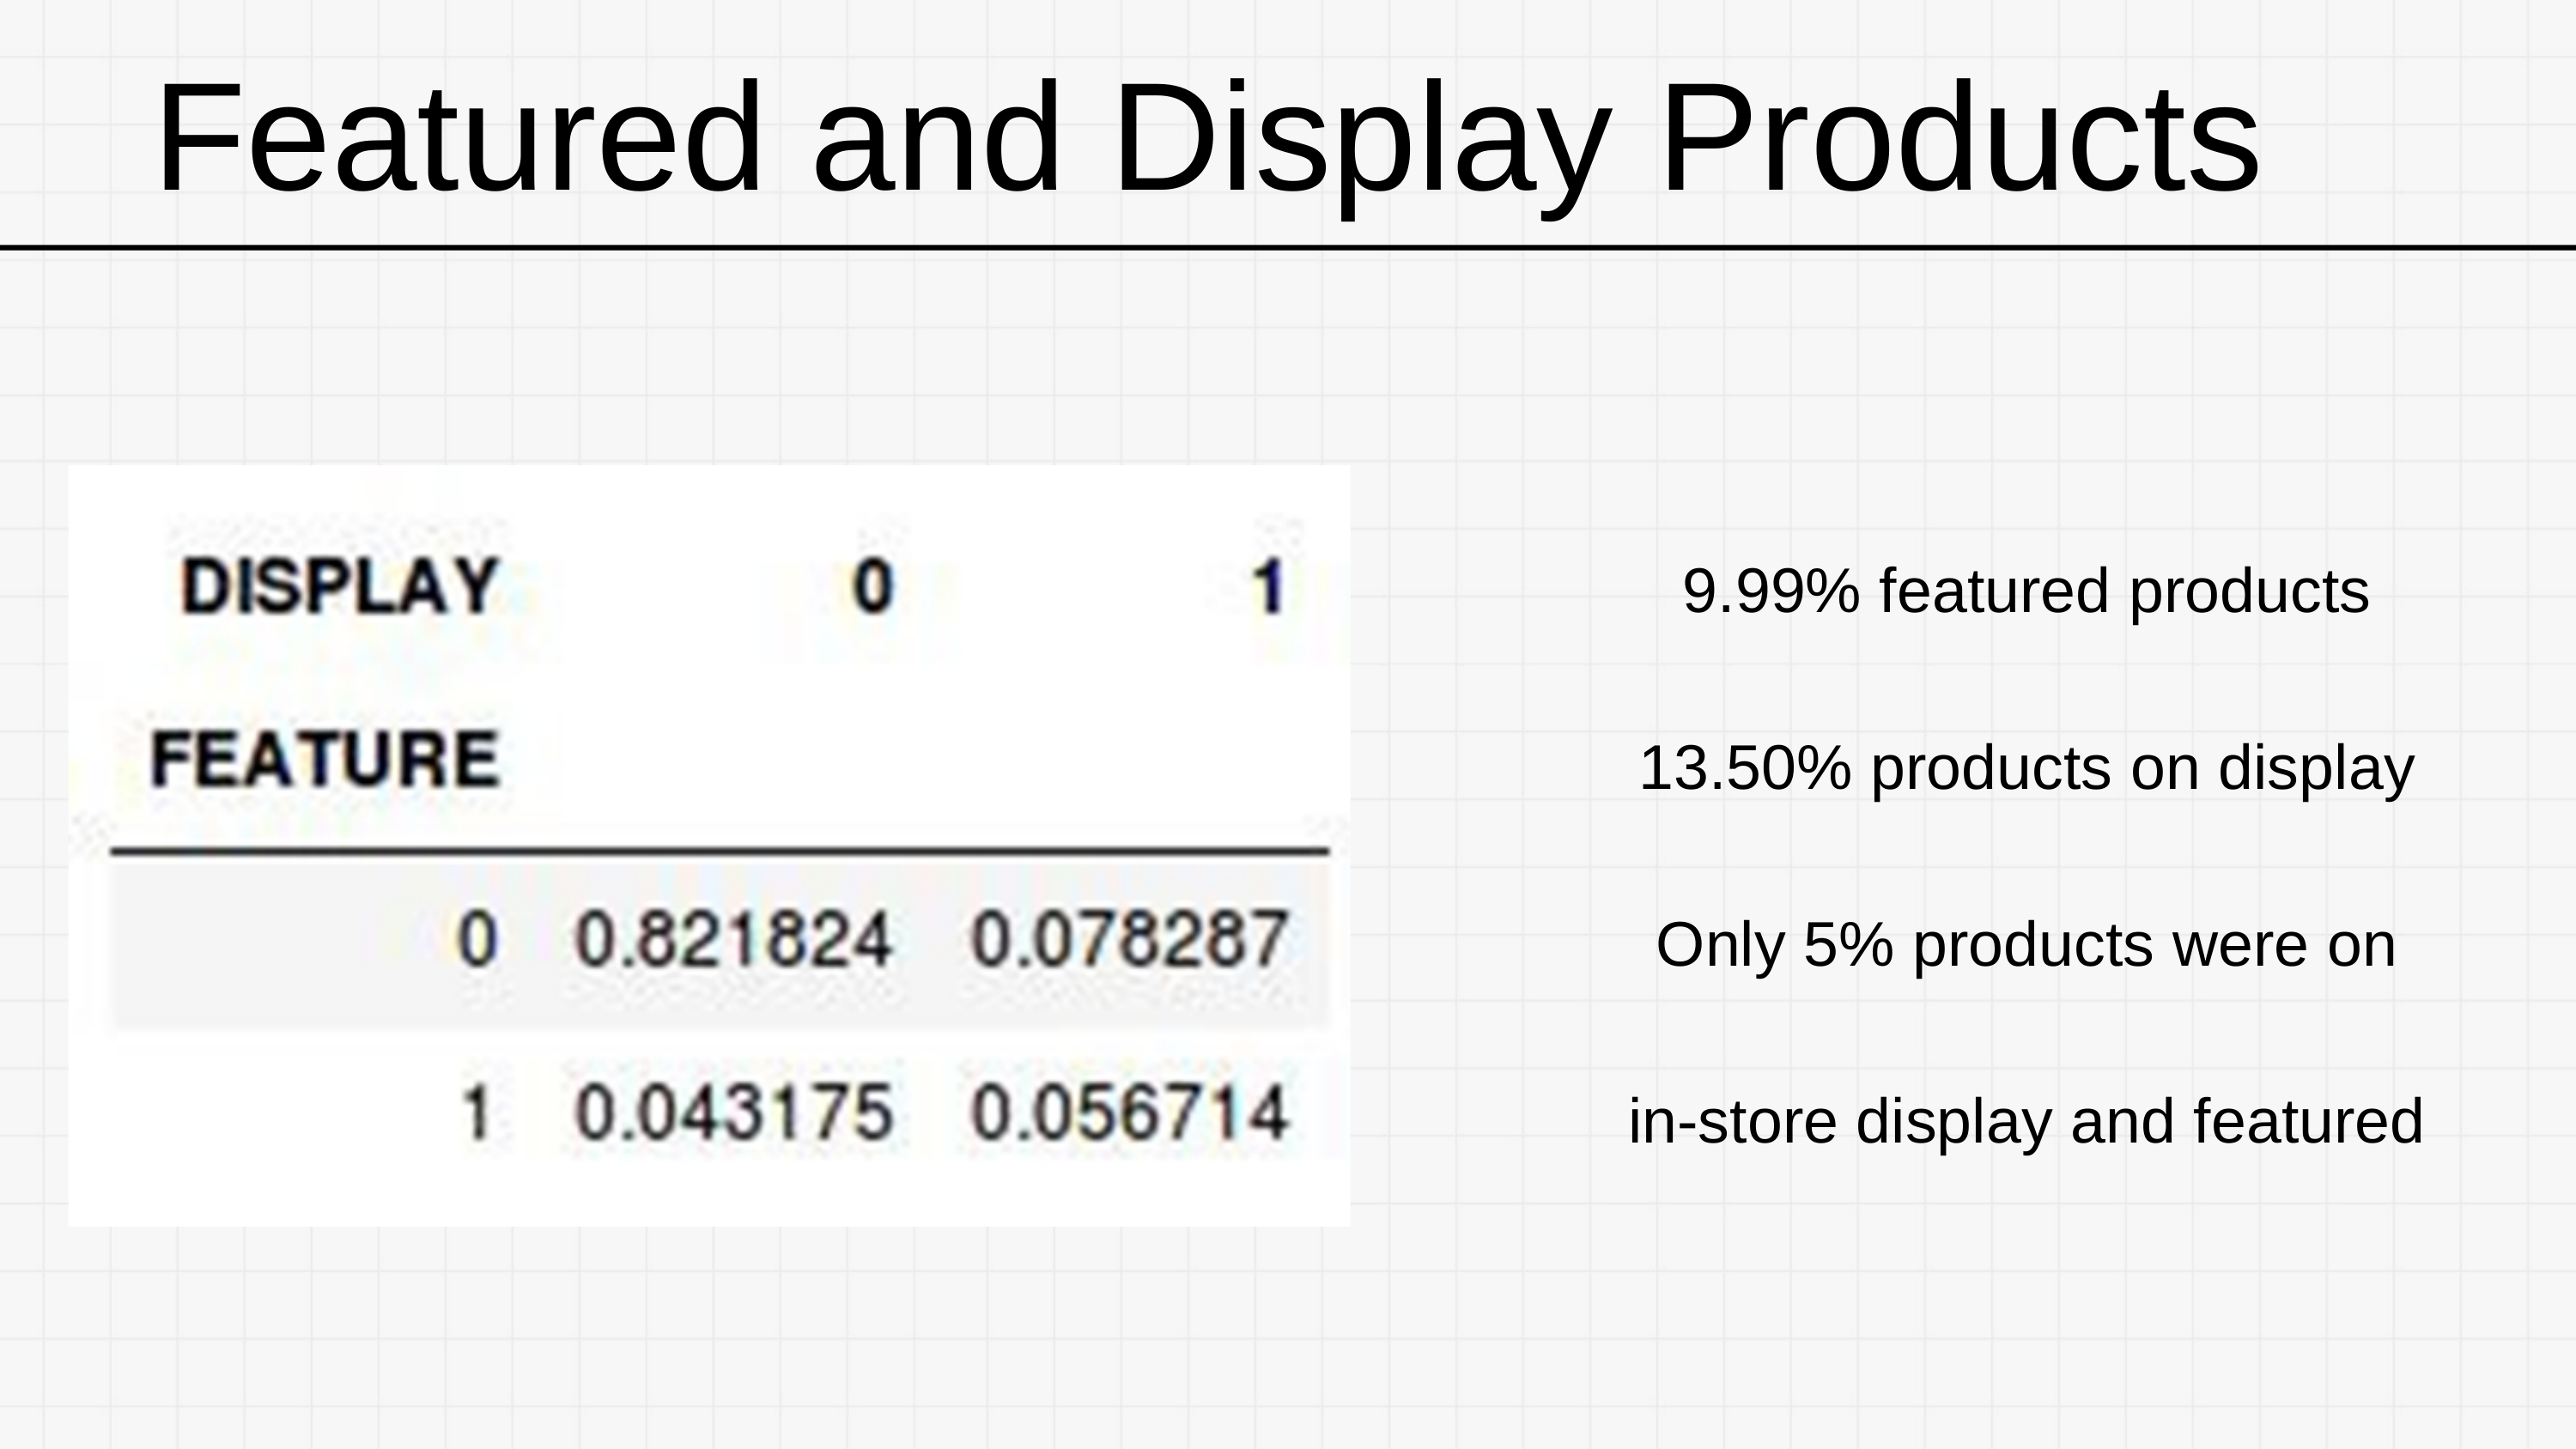

Featured and Display Products

9.99% featured products

13.50% products on display

Only 5% products were on

in-store display and featured